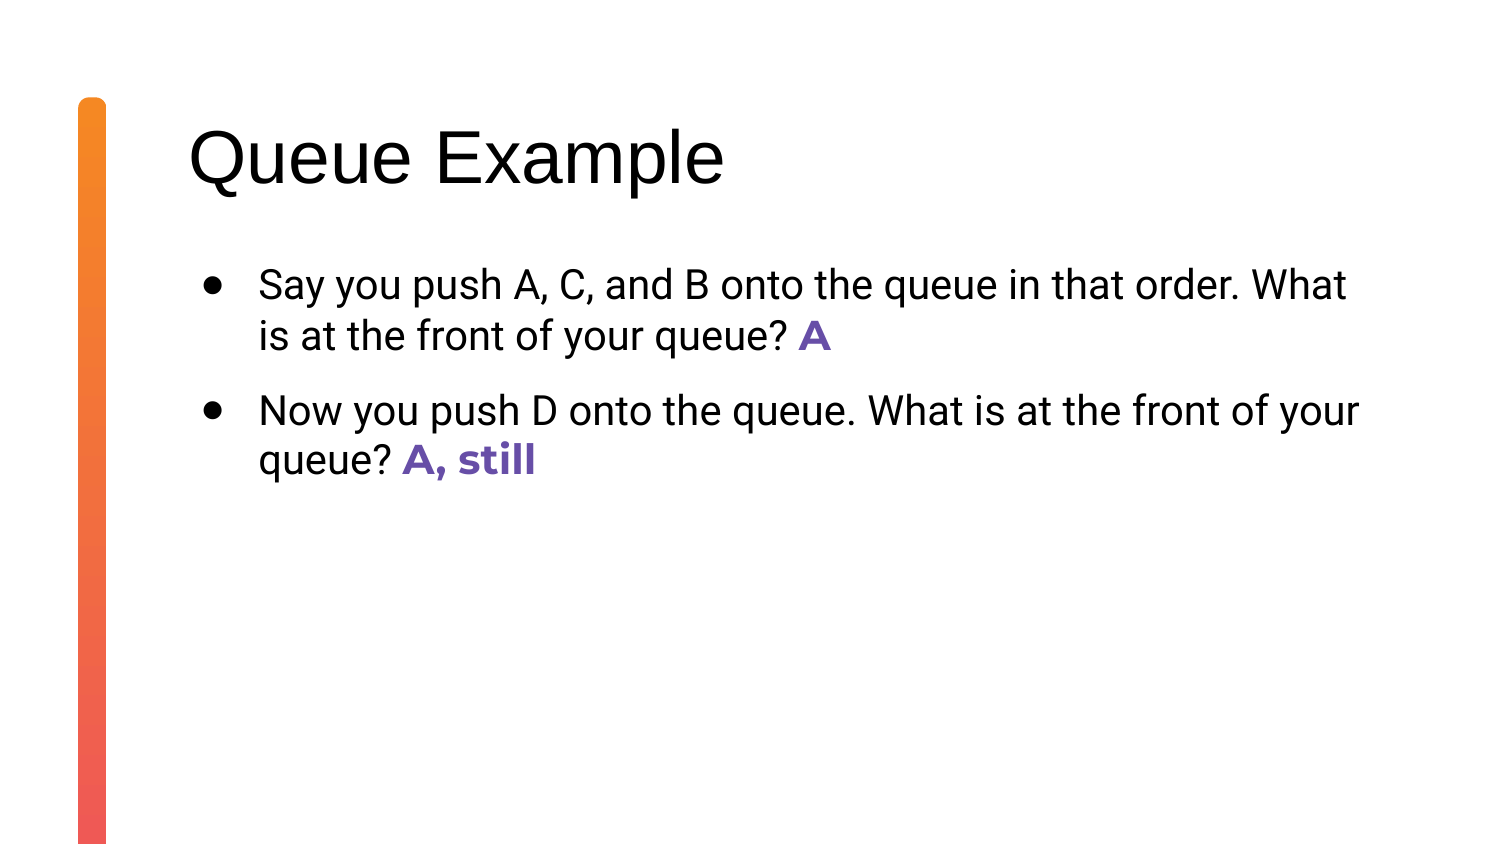

# Queue Example
Say you push A, C, and B onto the queue in that order. What is at the front of your queue? A

Now you push D onto the queue. What is at the front of your queue? A, still